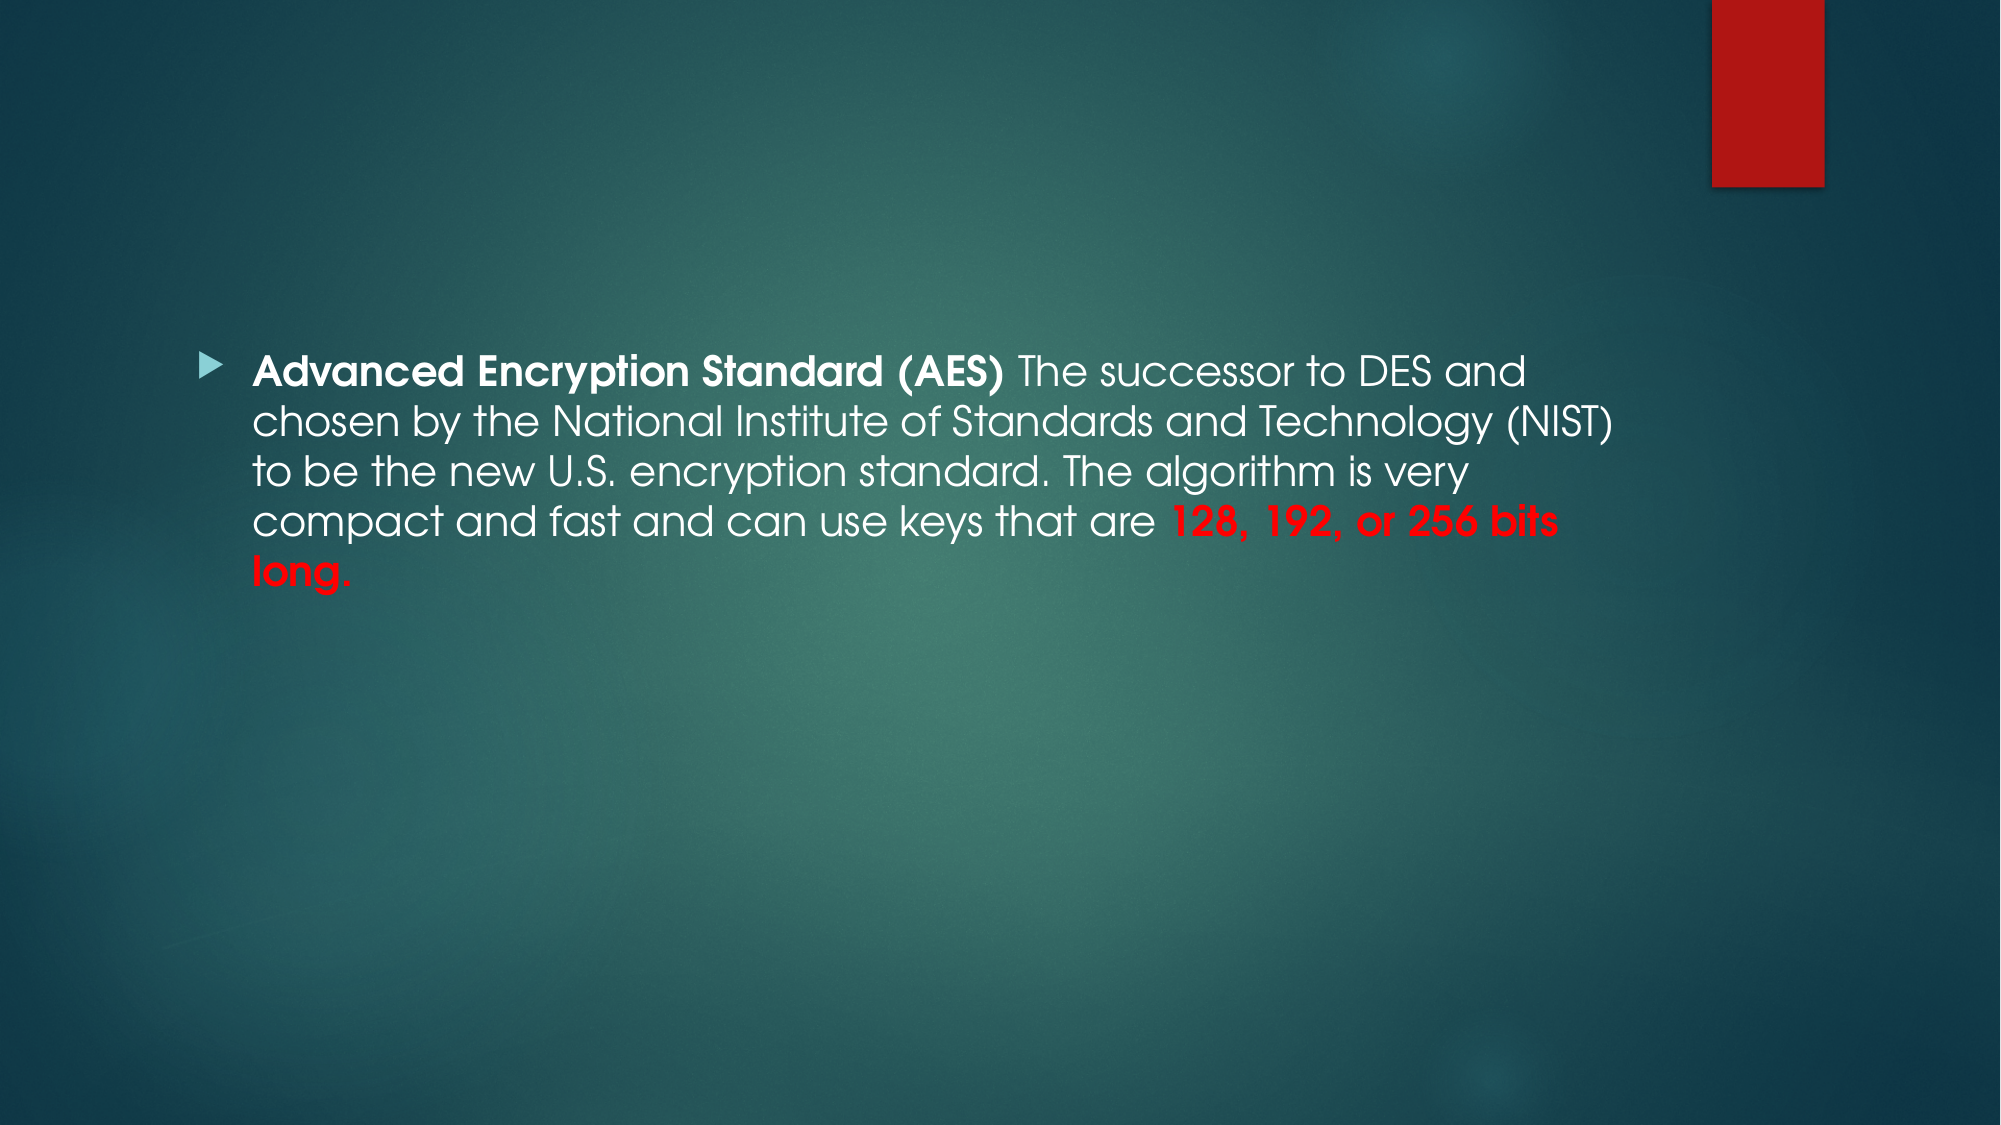

Advanced Encryption Standard (AES) The successor to DES and chosen by the National Institute of Standards and Technology (NIST) to be the new U.S. encryption standard. The algorithm is very compact and fast and can use keys that are 128, 192, or 256 bits long.